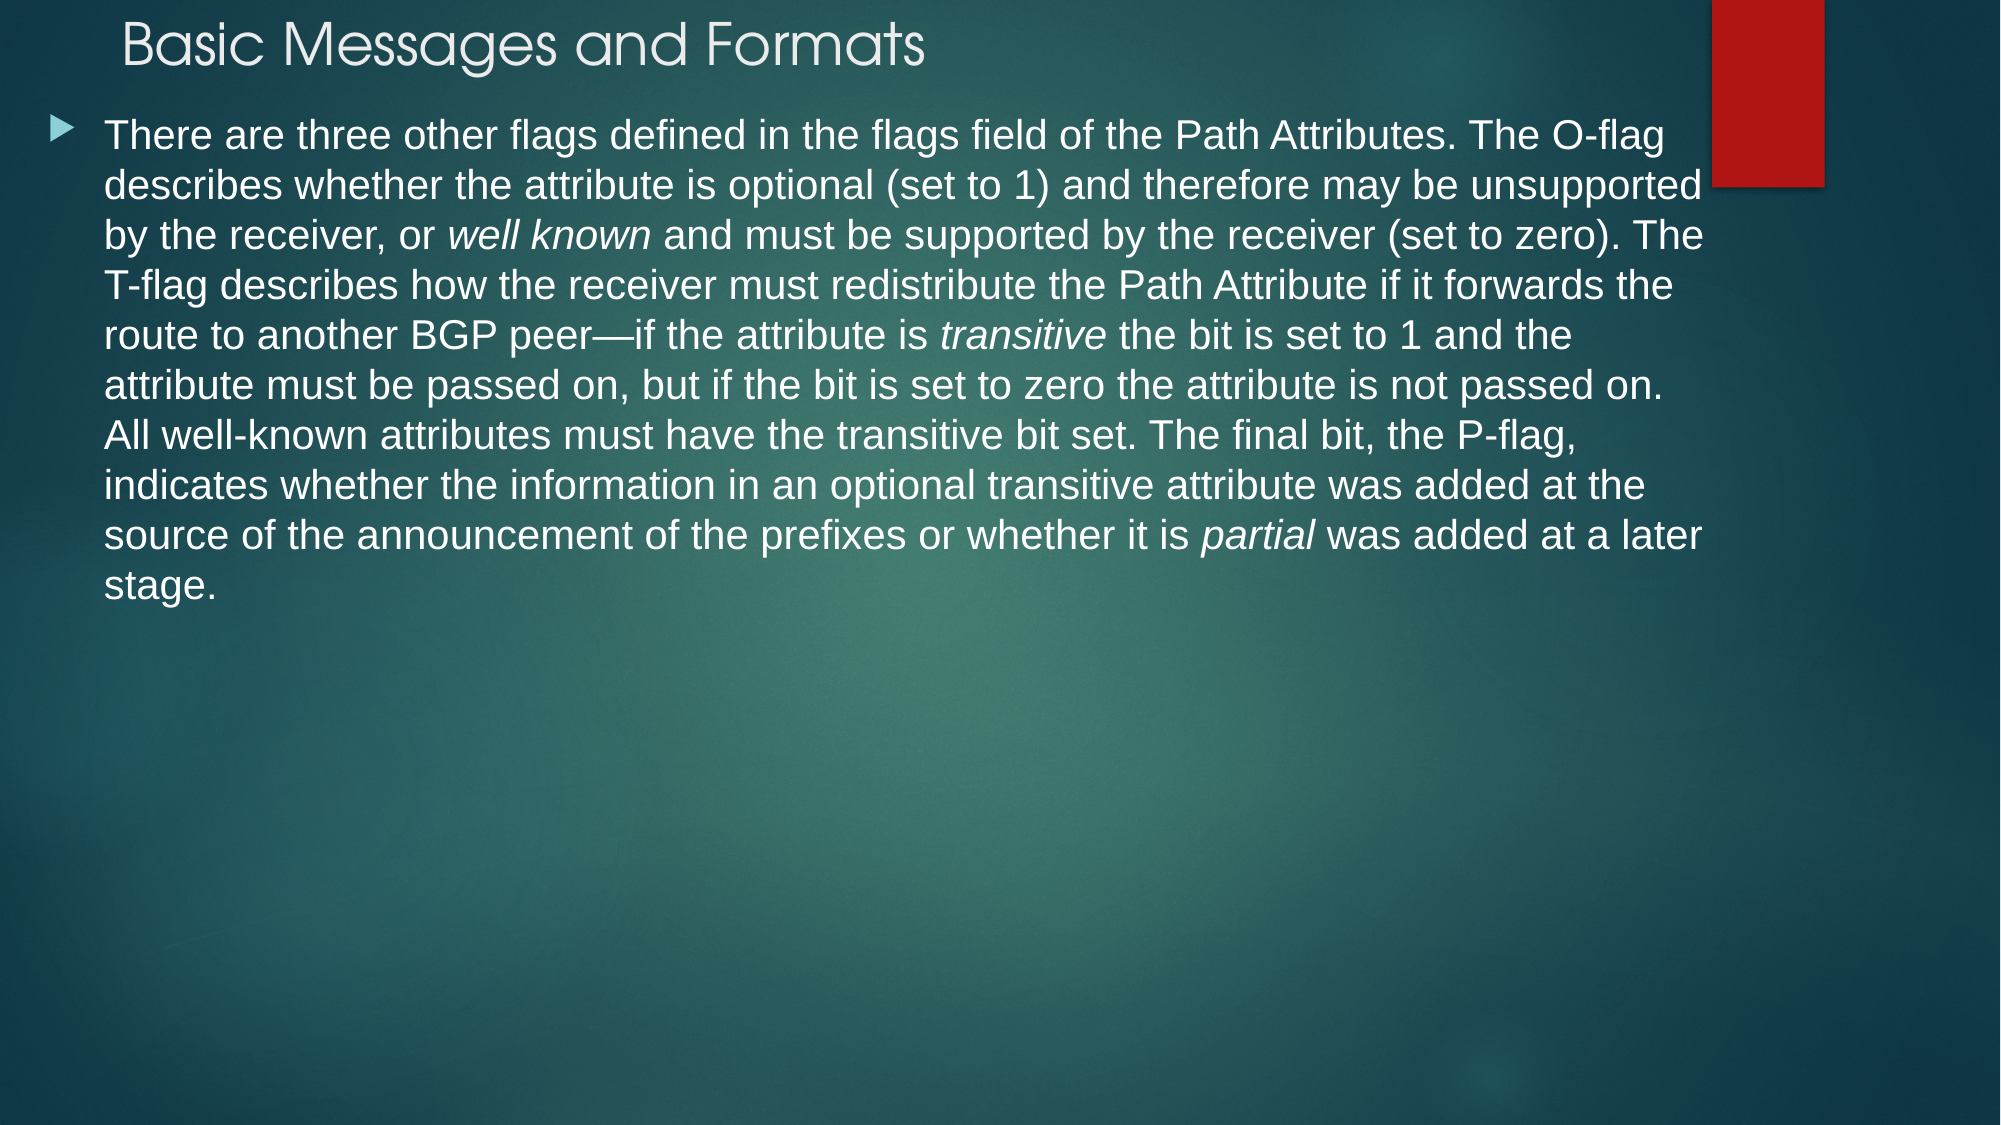

# Basic Messages and Formats
There are three other flags defined in the flags field of the Path Attributes. The O-flag describes whether the attribute is optional (set to 1) and therefore may be unsupported by the receiver, or well known and must be supported by the receiver (set to zero). The T-flag describes how the receiver must redistribute the Path Attribute if it forwards the route to another BGP peer—if the attribute is transitive the bit is set to 1 and the attribute must be passed on, but if the bit is set to zero the attribute is not passed on. All well-known attributes must have the transitive bit set. The final bit, the P-flag, indicates whether the information in an optional transitive attribute was added at the source of the announcement of the prefixes or whether it is partial was added at a later stage.